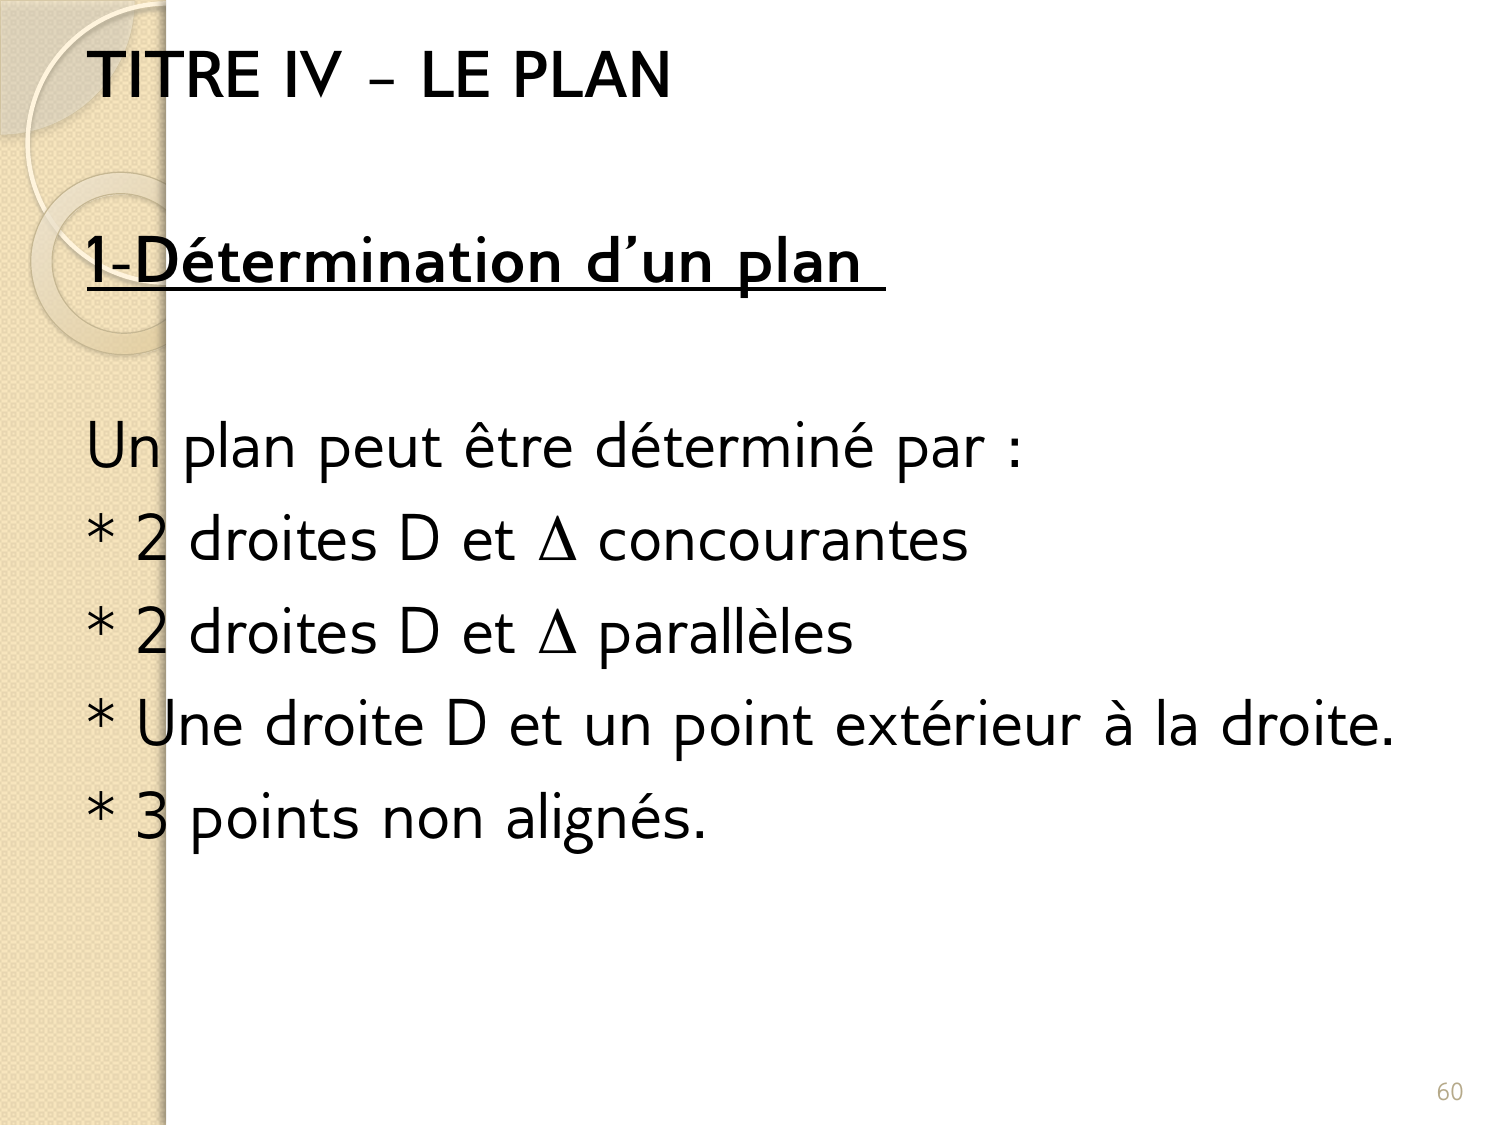

TITRE IV – LE PLAN

1-Détermination d’un plan

Un plan peut être déterminé par :
* 2 droites D et Δ concourantes
* 2 droites D et Δ parallèles
* Une droite D et un point extérieur à la droite.
* 3 points non alignés.

60